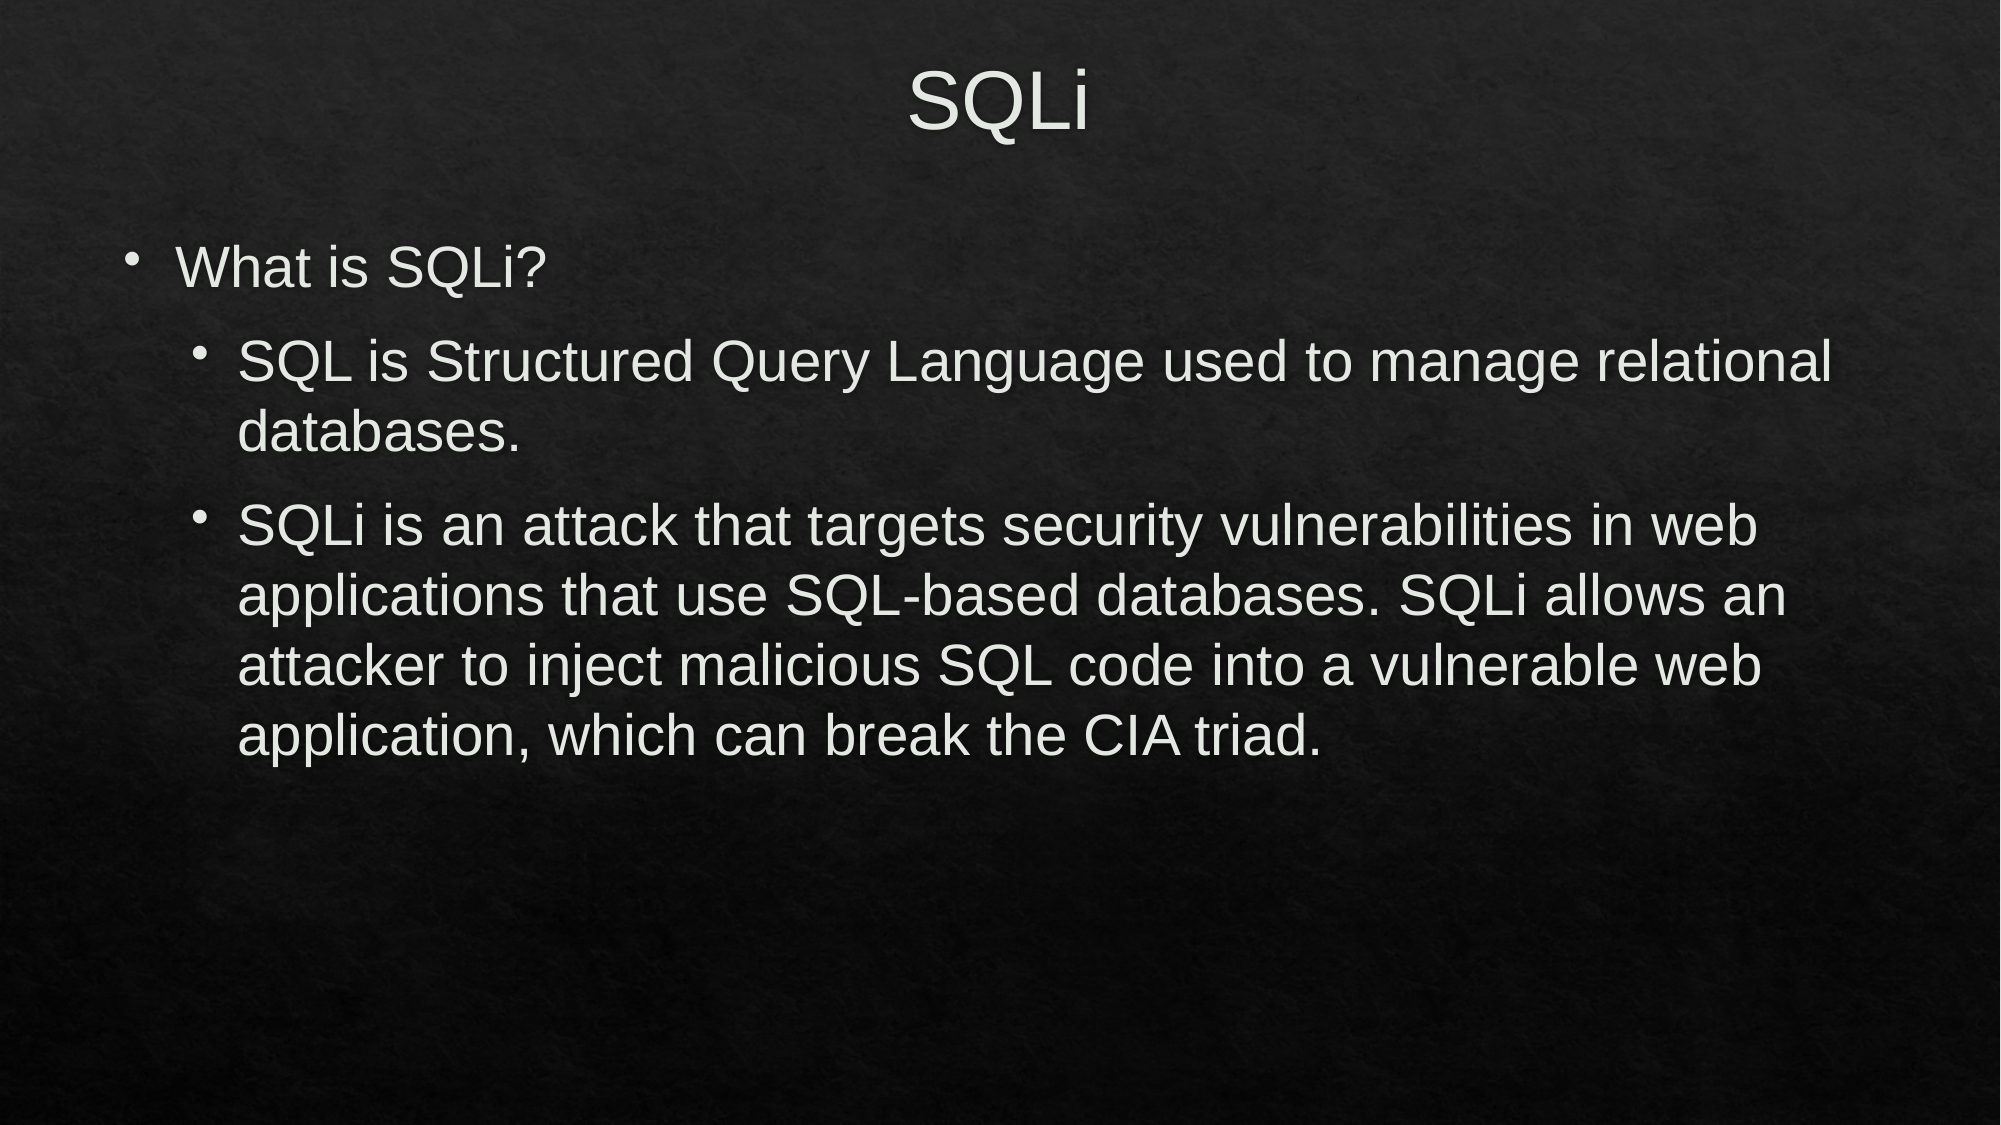

# SQLi
What is SQLi?
SQL is Structured Query Language used to manage relational databases.
SQLi is an attack that targets security vulnerabilities in web applications that use SQL-based databases. SQLi allows an attacker to inject malicious SQL code into a vulnerable web application, which can break the CIA triad.